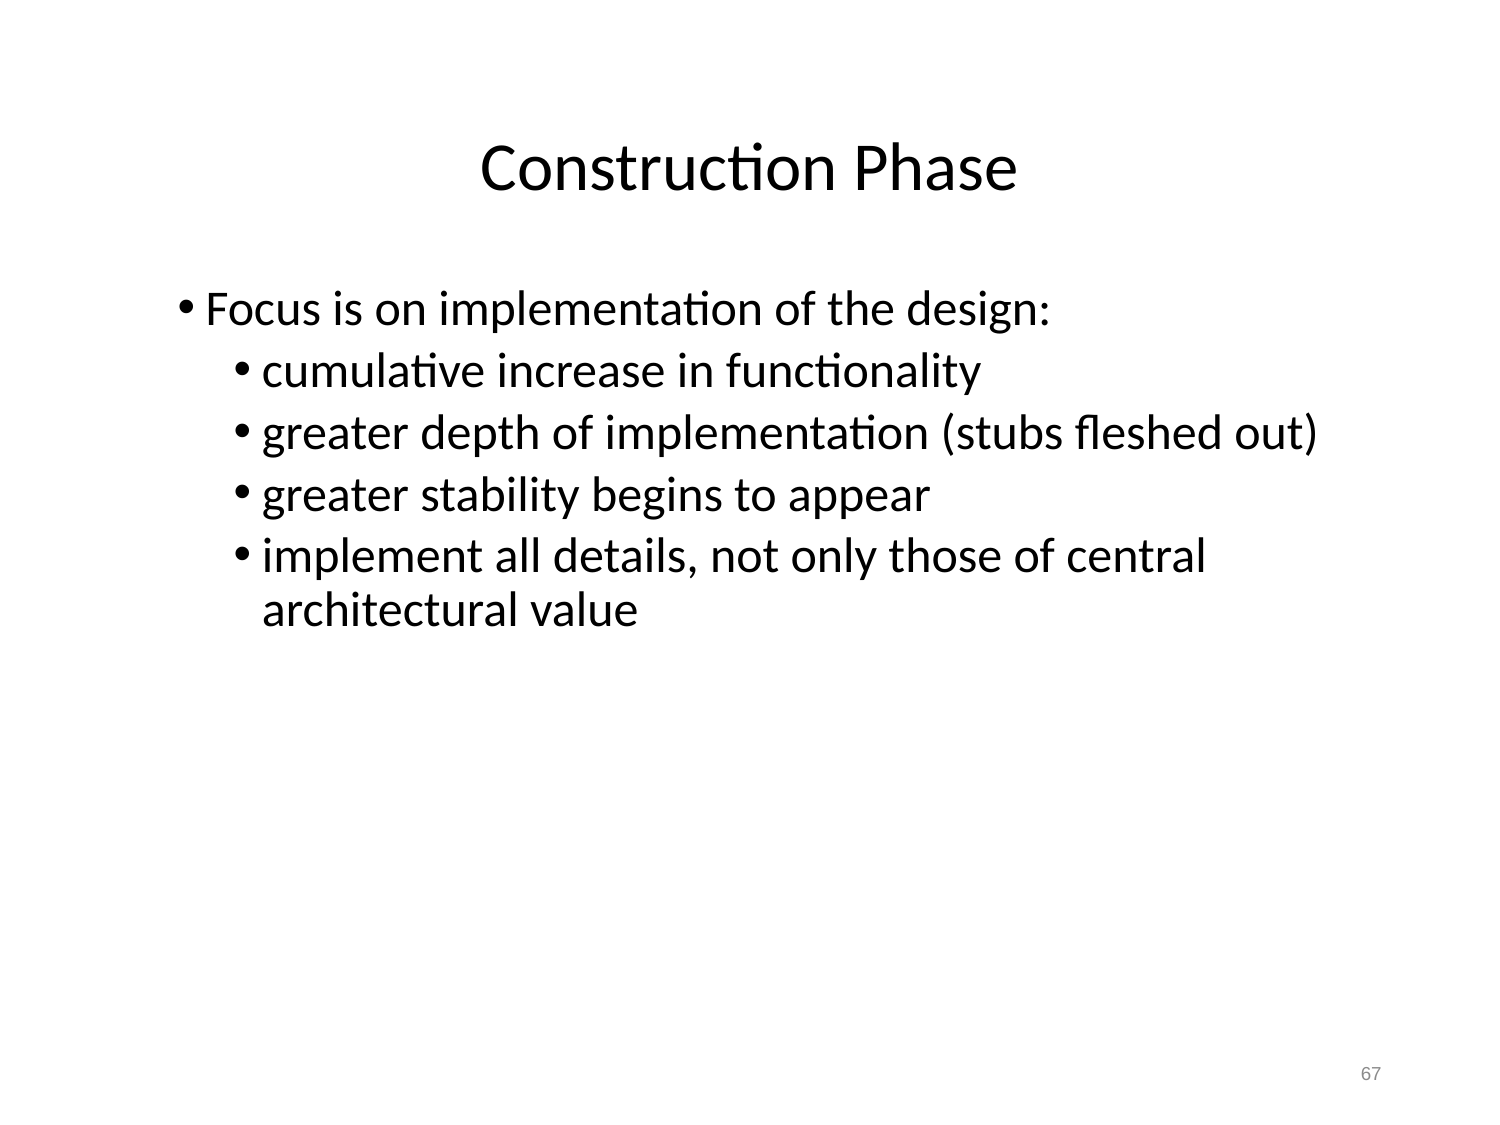

# Construction Phase
Focus is on implementation of the design:
cumulative increase in functionality
greater depth of implementation (stubs fleshed out)
greater stability begins to appear
implement all details, not only those of central architectural value
67